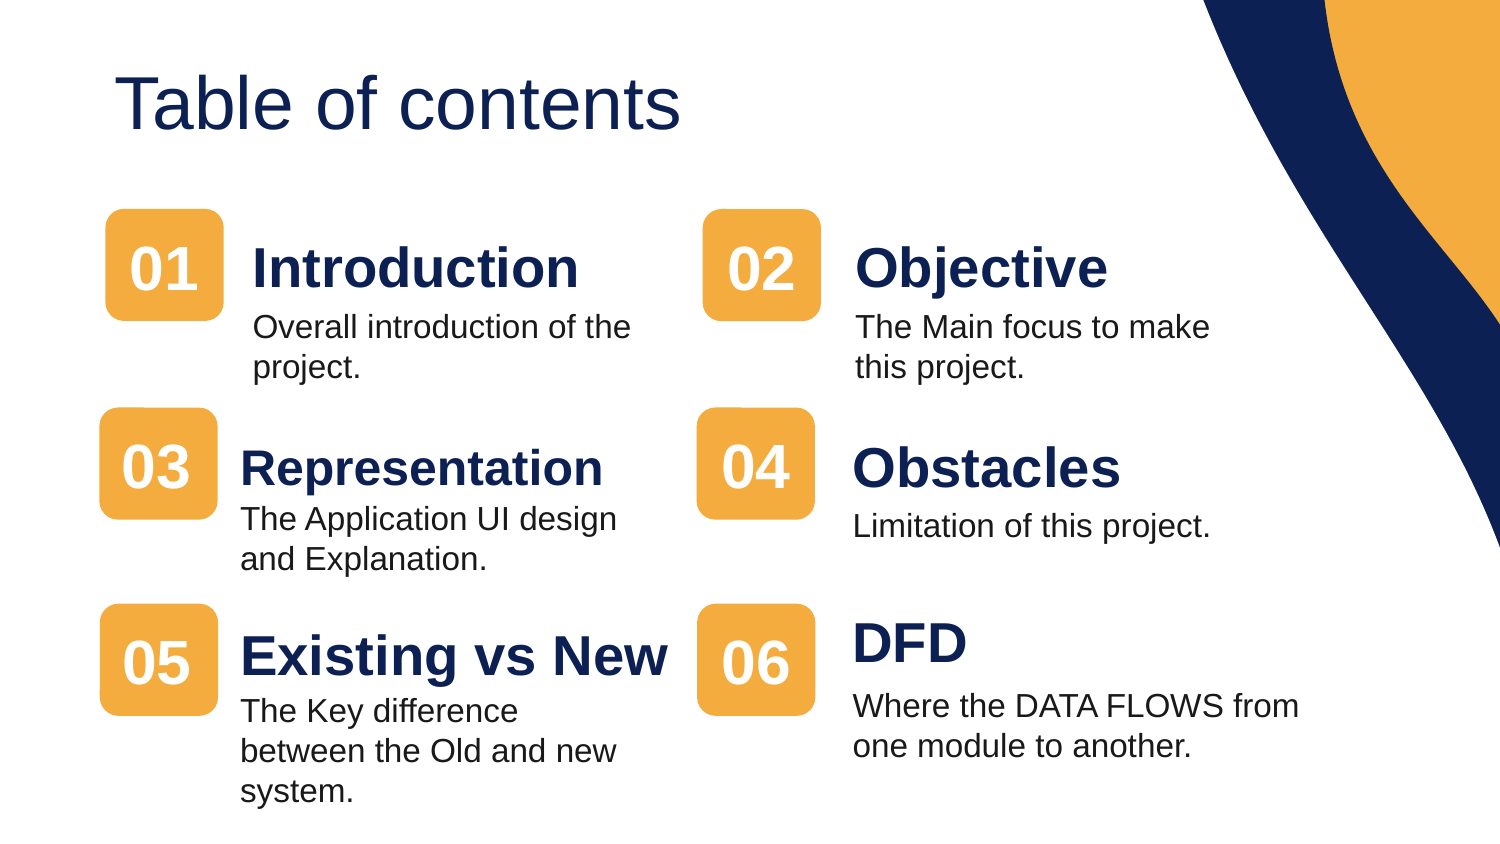

Table of contents

01
# Introduction
02
Objective
Overall introduction of the project.
The Main focus to make this project.

03
04
Representation
Obstacles
Limitation of this project.
The Application UI design and Explanation.
DFD

Existing vs New
05
06
Where the DATA FLOWS from one module to another.
The Key difference between the Old and new system.